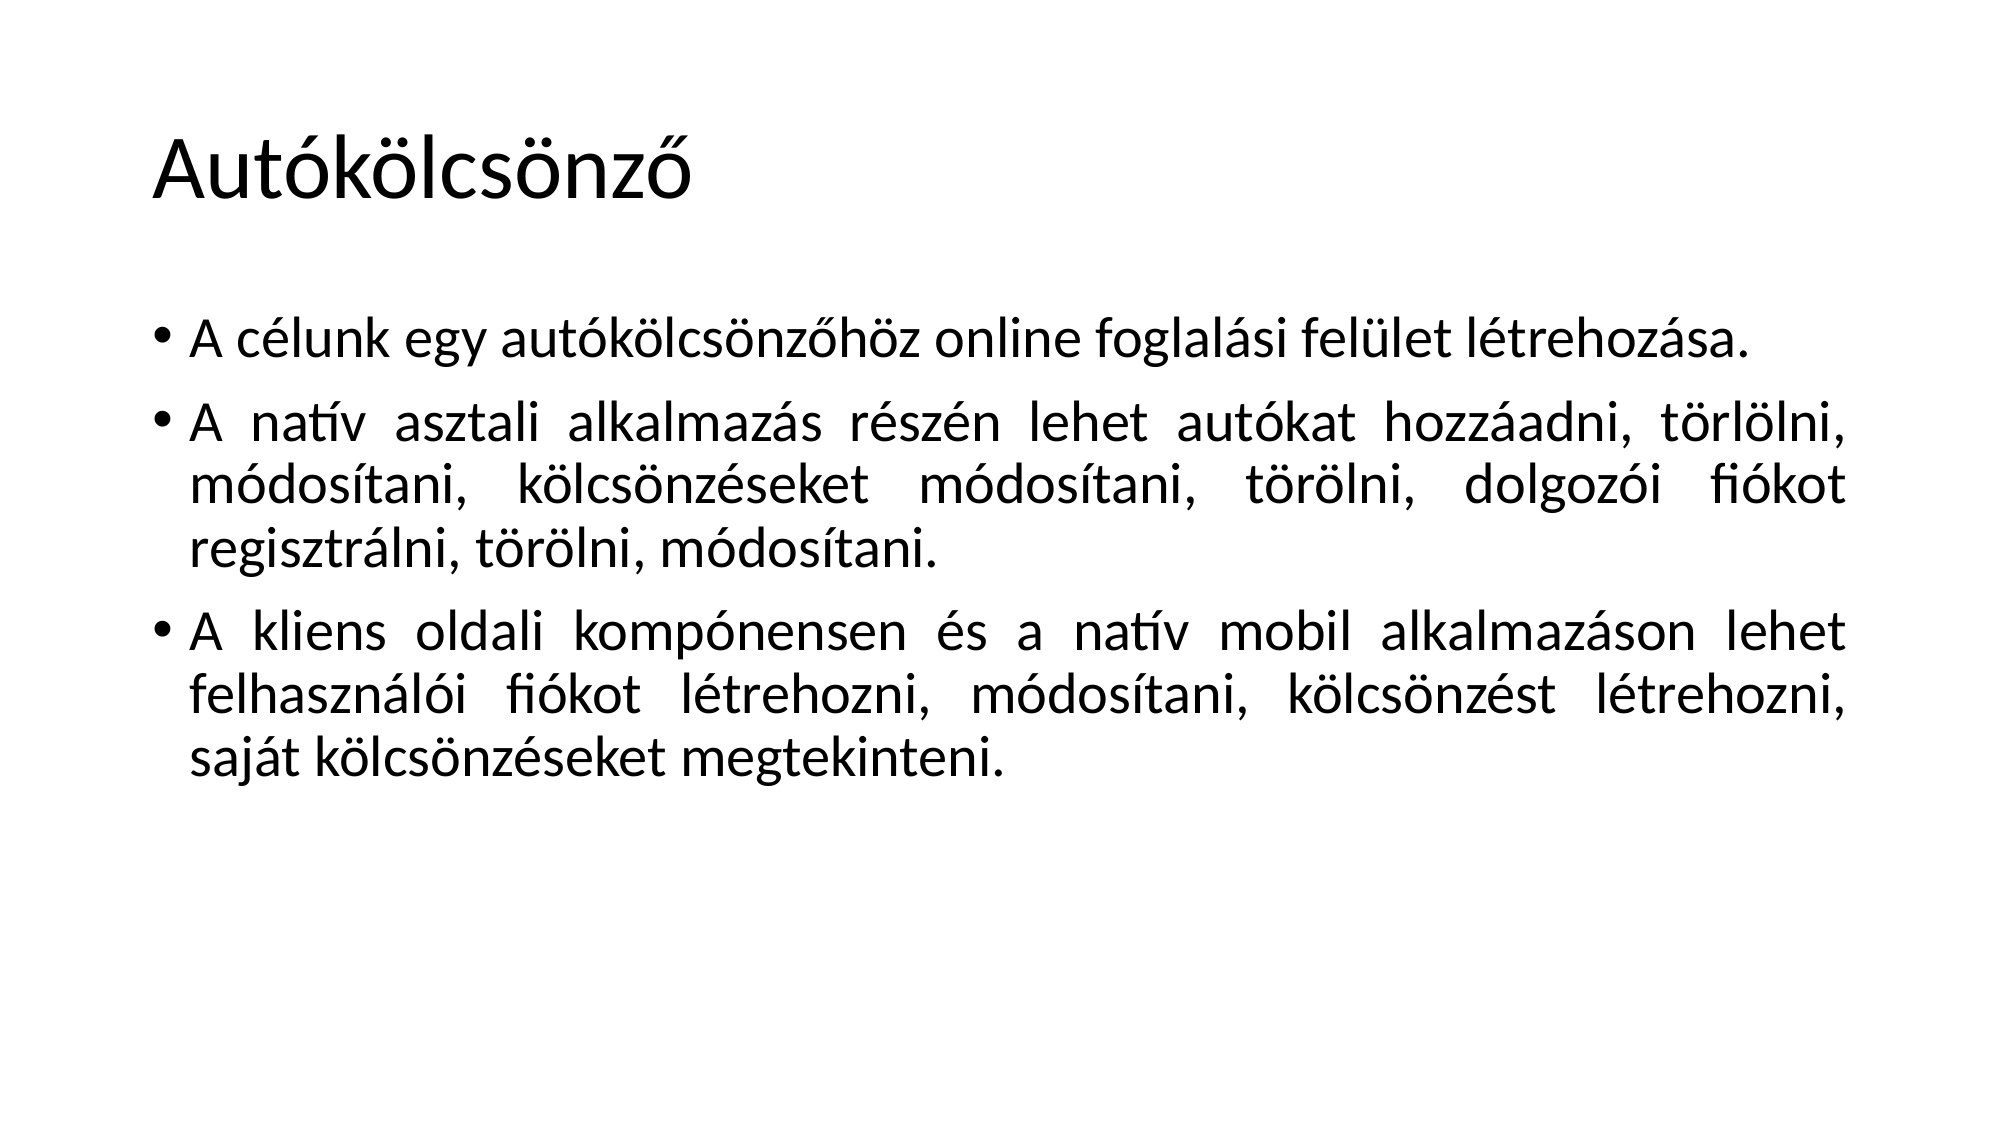

# Autókölcsönző
A célunk egy autókölcsönzőhöz online foglalási felület létrehozása.
A natív asztali alkalmazás részén lehet autókat hozzáadni, törlölni, módosítani, kölcsönzéseket módosítani, törölni, dolgozói fiókot regisztrálni, törölni, módosítani.
A kliens oldali kompónensen és a natív mobil alkalmazáson lehet felhasználói fiókot létrehozni, módosítani, kölcsönzést létrehozni, saját kölcsönzéseket megtekinteni.